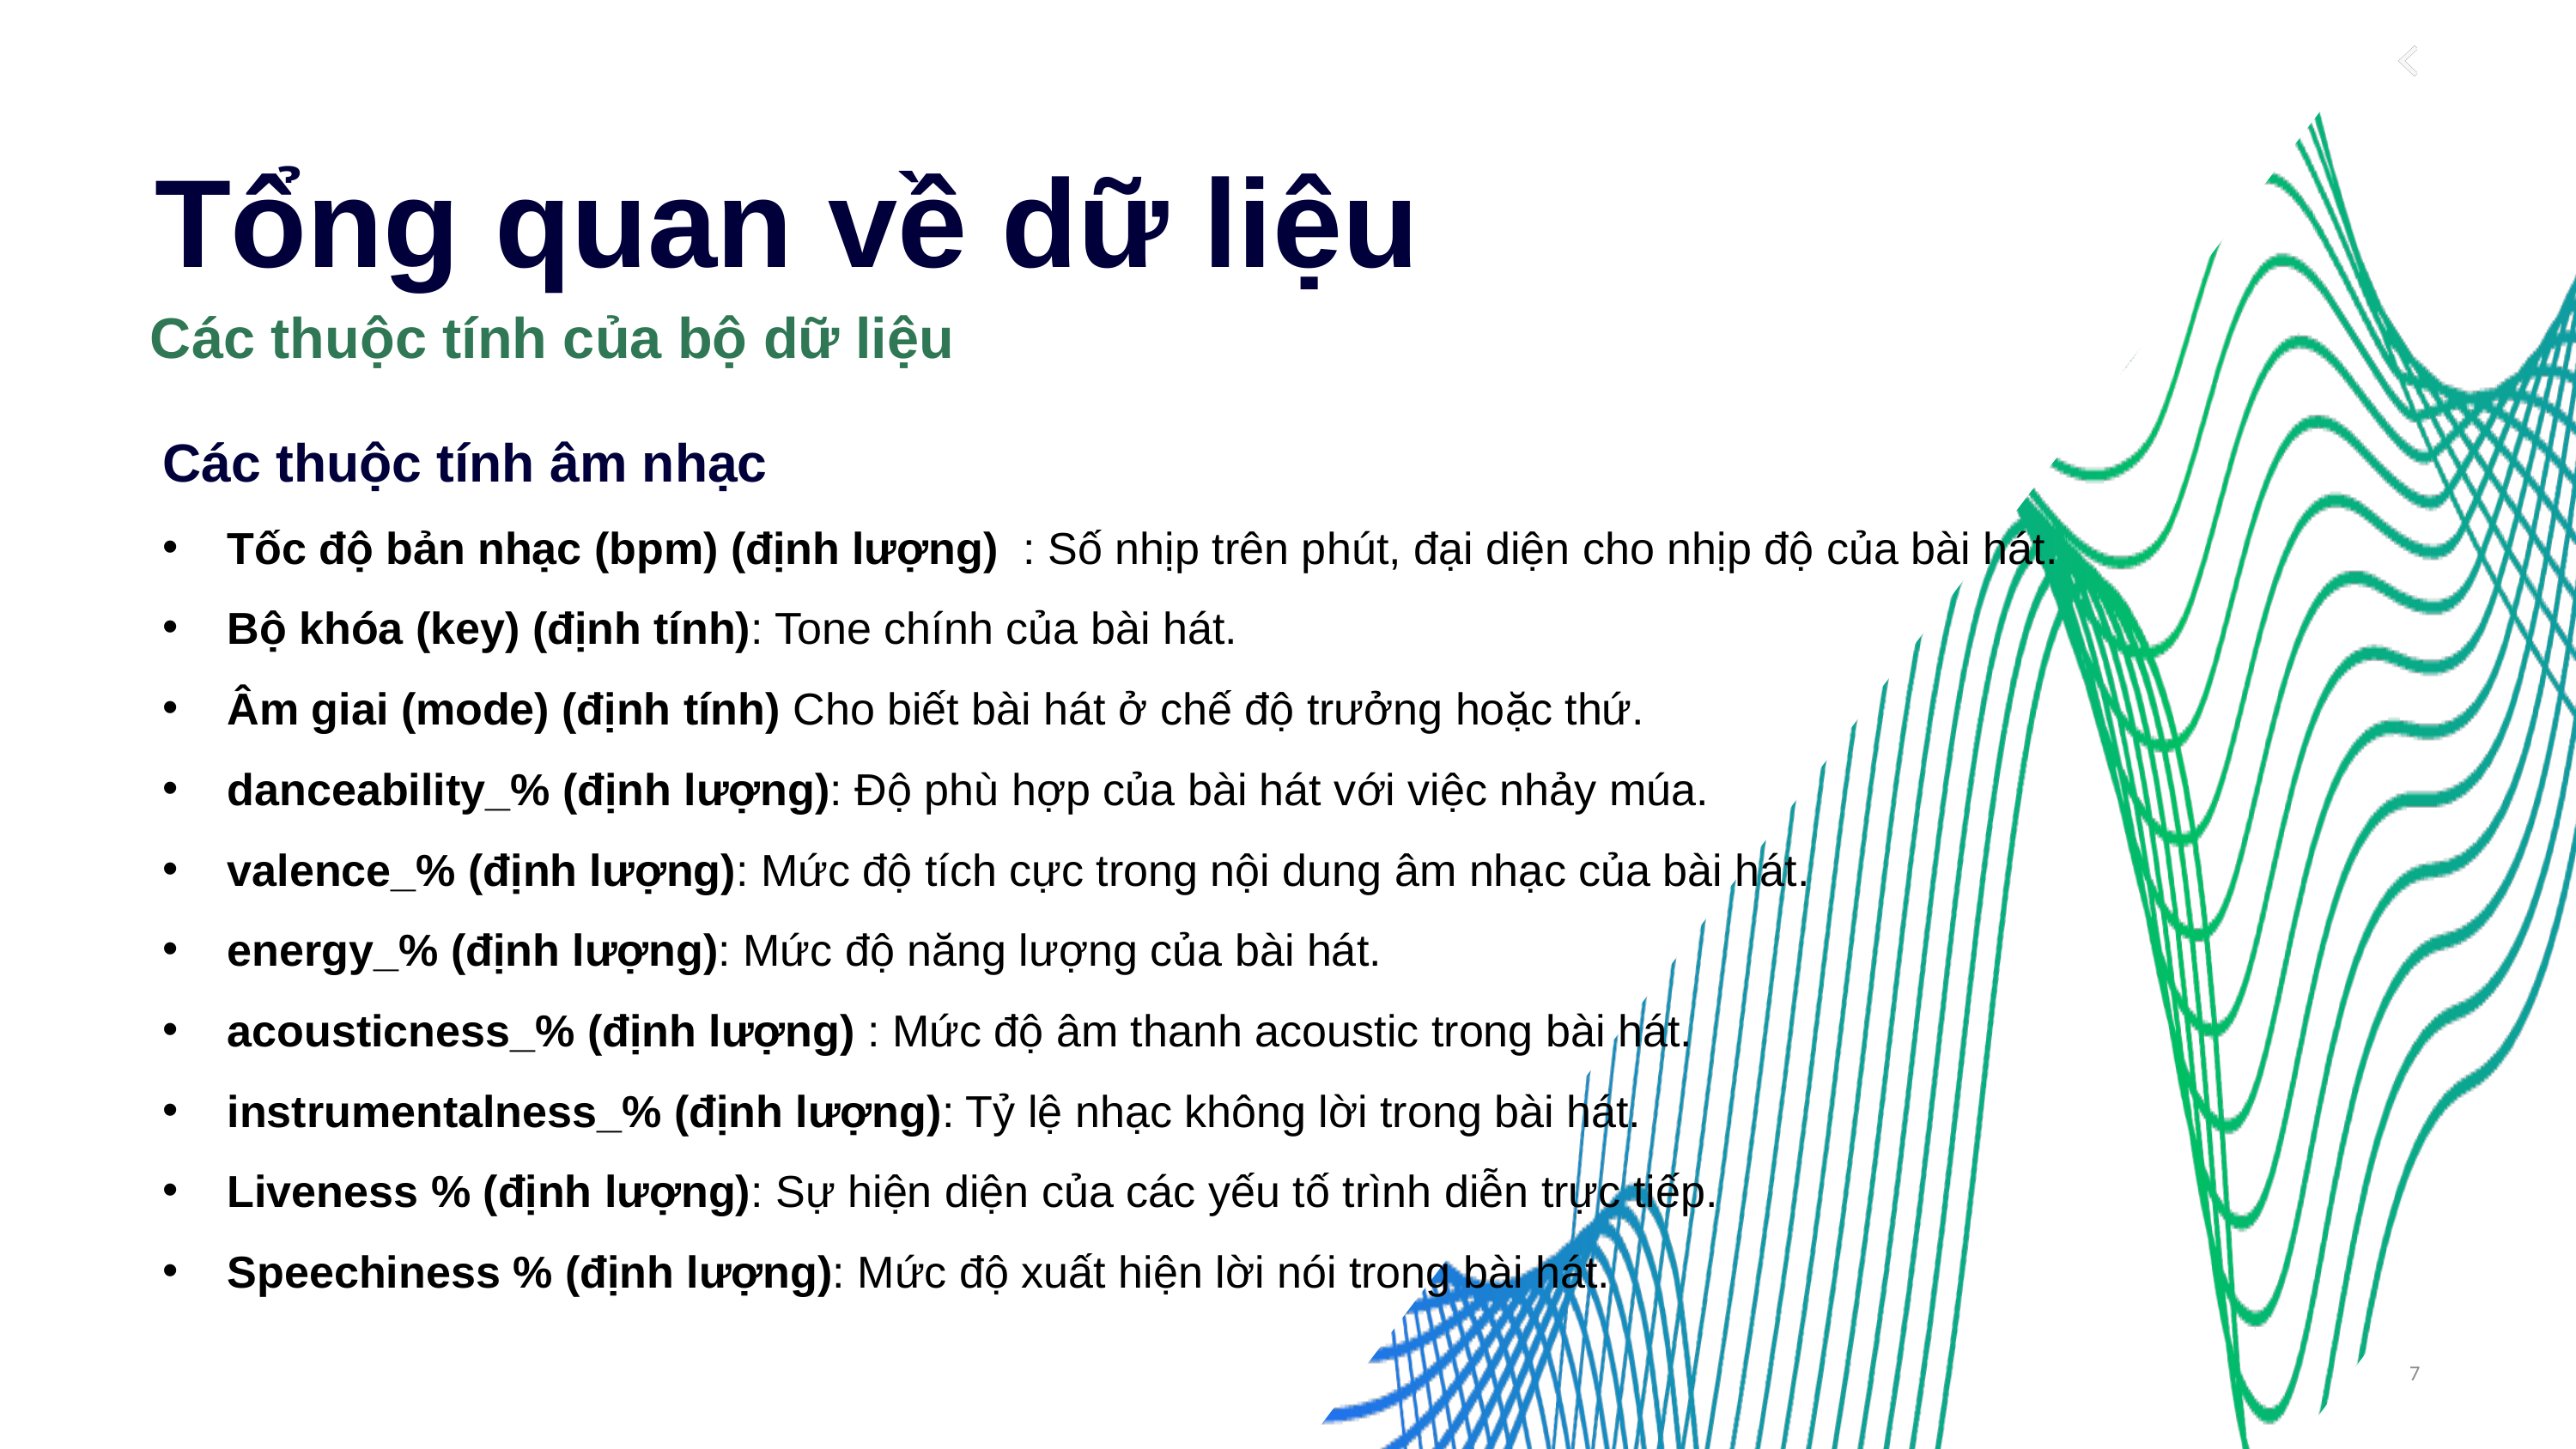

Tổng quan về dữ liệu
Các thuộc tính của bộ dữ liệu

Các thuộc tính âm nhạc
Tốc độ bản nhạc (bpm) (định lượng)  : Số nhịp trên phút, đại diện cho nhịp độ của bài hát.
Bộ khóa (key) (định tính): Tone chính của bài hát.
Âm giai (mode) (định tính) Cho biết bài hát ở chế độ trưởng hoặc thứ.
danceability_% (định lượng): Độ phù hợp của bài hát với việc nhảy múa.
valence_% (định lượng): Mức độ tích cực trong nội dung âm nhạc của bài hát.
energy_% (định lượng): Mức độ năng lượng của bài hát.
acousticness_% (định lượng) : Mức độ âm thanh acoustic trong bài hát.
instrumentalness_% (định lượng): Tỷ lệ nhạc không lời trong bài hát.
Liveness % (định lượng): Sự hiện diện của các yếu tố trình diễn trực tiếp.
Speechiness % (định lượng): Mức độ xuất hiện lời nói trong bài hát.

7